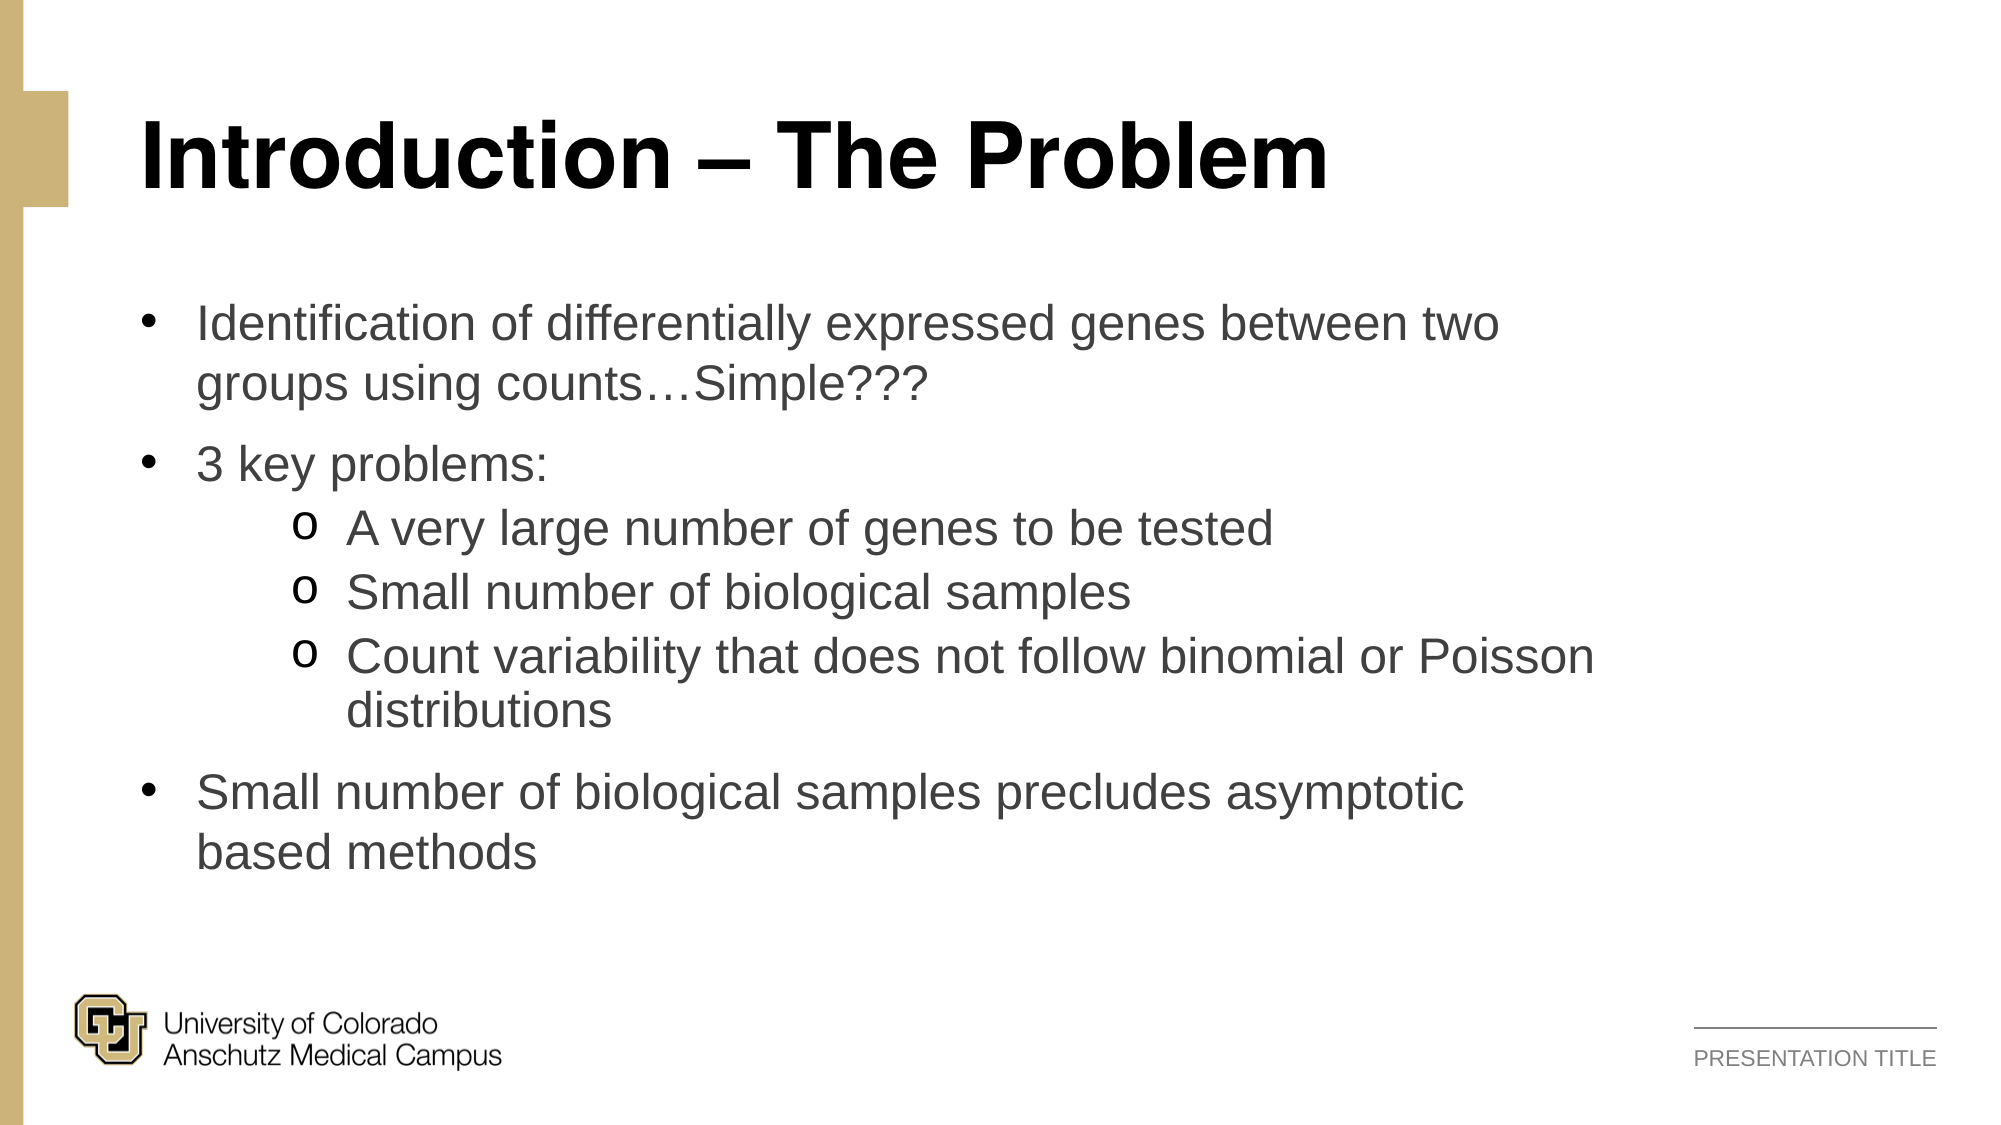

# Introduction – The Problem
Identification of differentially expressed genes between two groups using counts…Simple???
3 key problems:
A very large number of genes to be tested
Small number of biological samples
Count variability that does not follow binomial or Poisson distributions
Small number of biological samples precludes asymptotic based methods